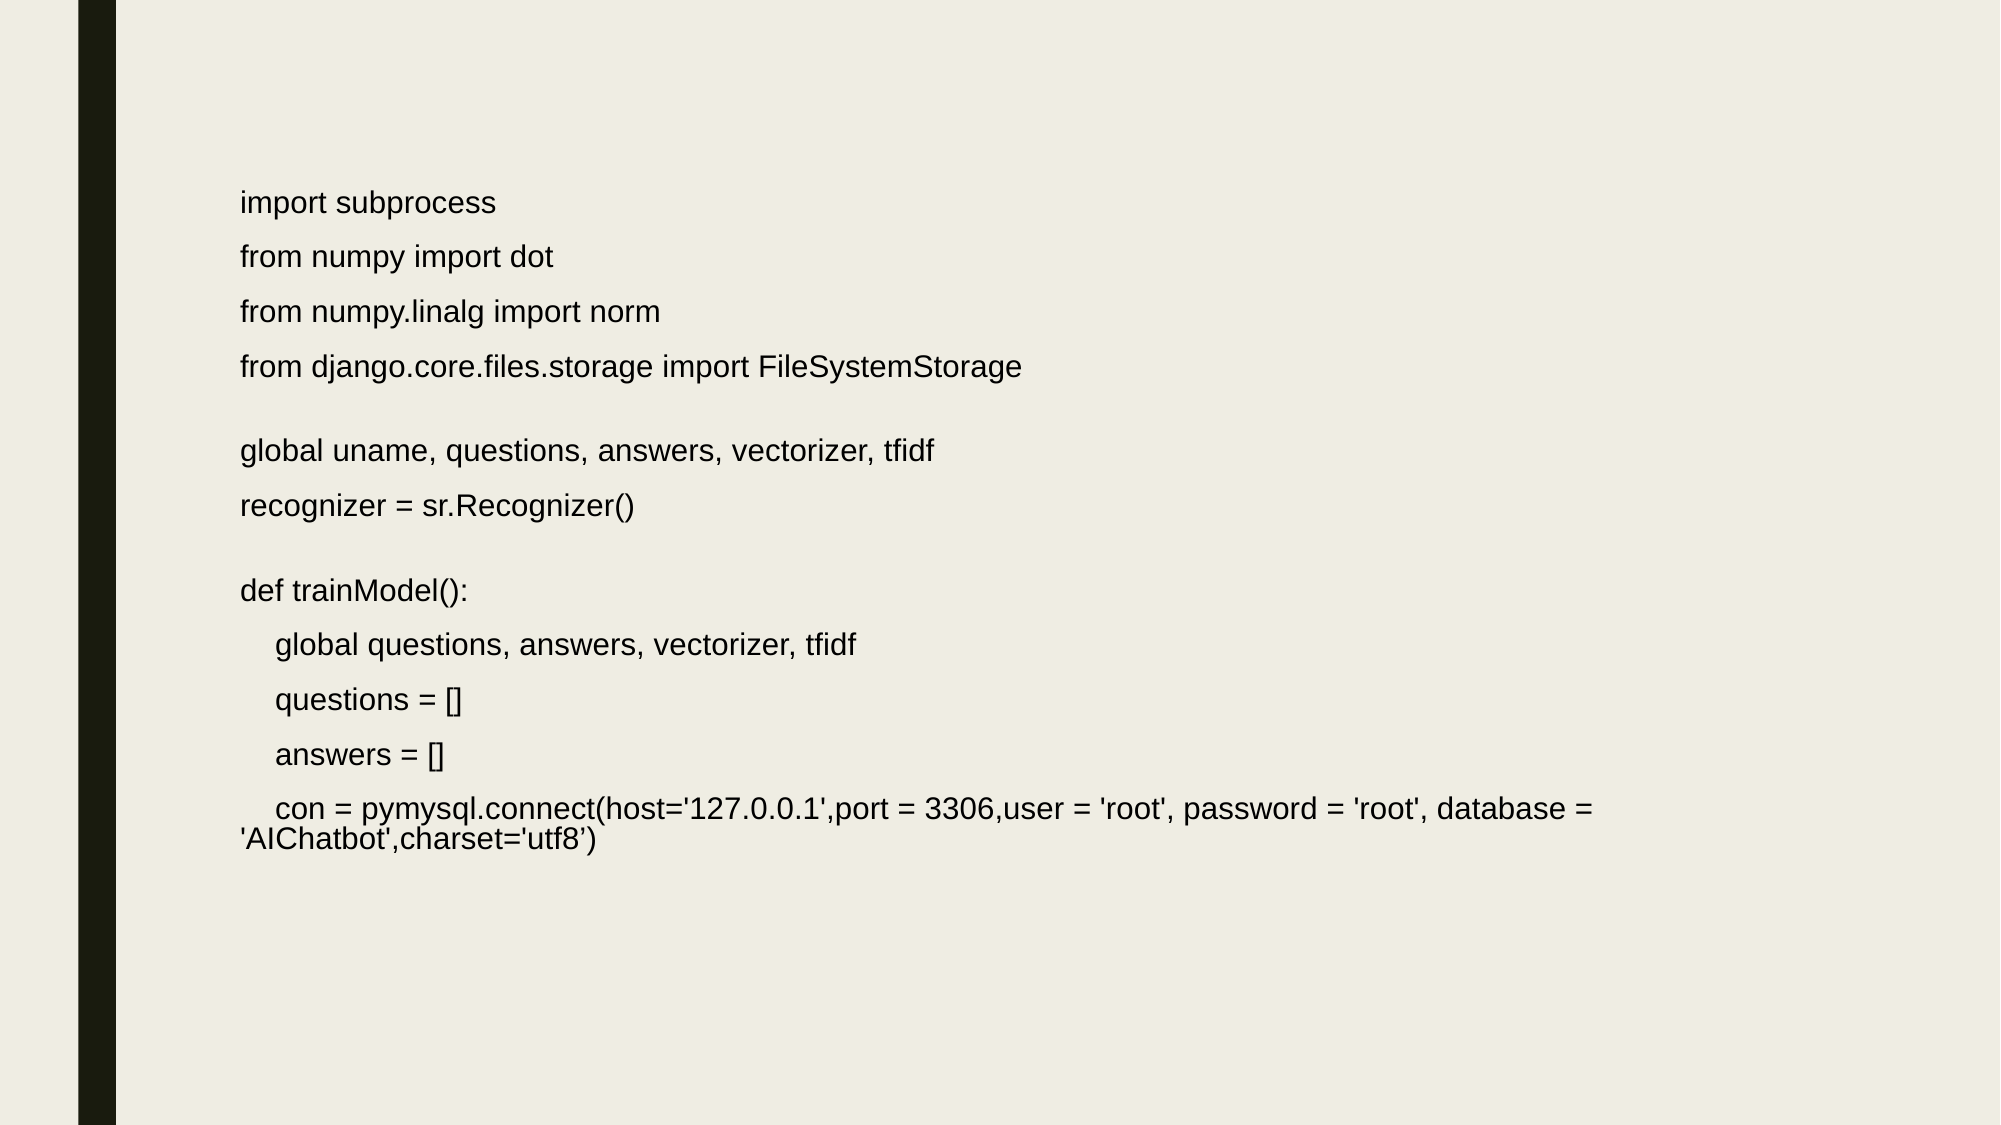

import subprocess
from numpy import dot
from numpy.linalg import norm
from django.core.files.storage import FileSystemStorage
global uname, questions, answers, vectorizer, tfidf
recognizer = sr.Recognizer()
def trainModel():
    global questions, answers, vectorizer, tfidf
    questions = []
    answers = []
    con = pymysql.connect(host='127.0.0.1',port = 3306,user = 'root', password = 'root', database = 'AIChatbot',charset='utf8’)